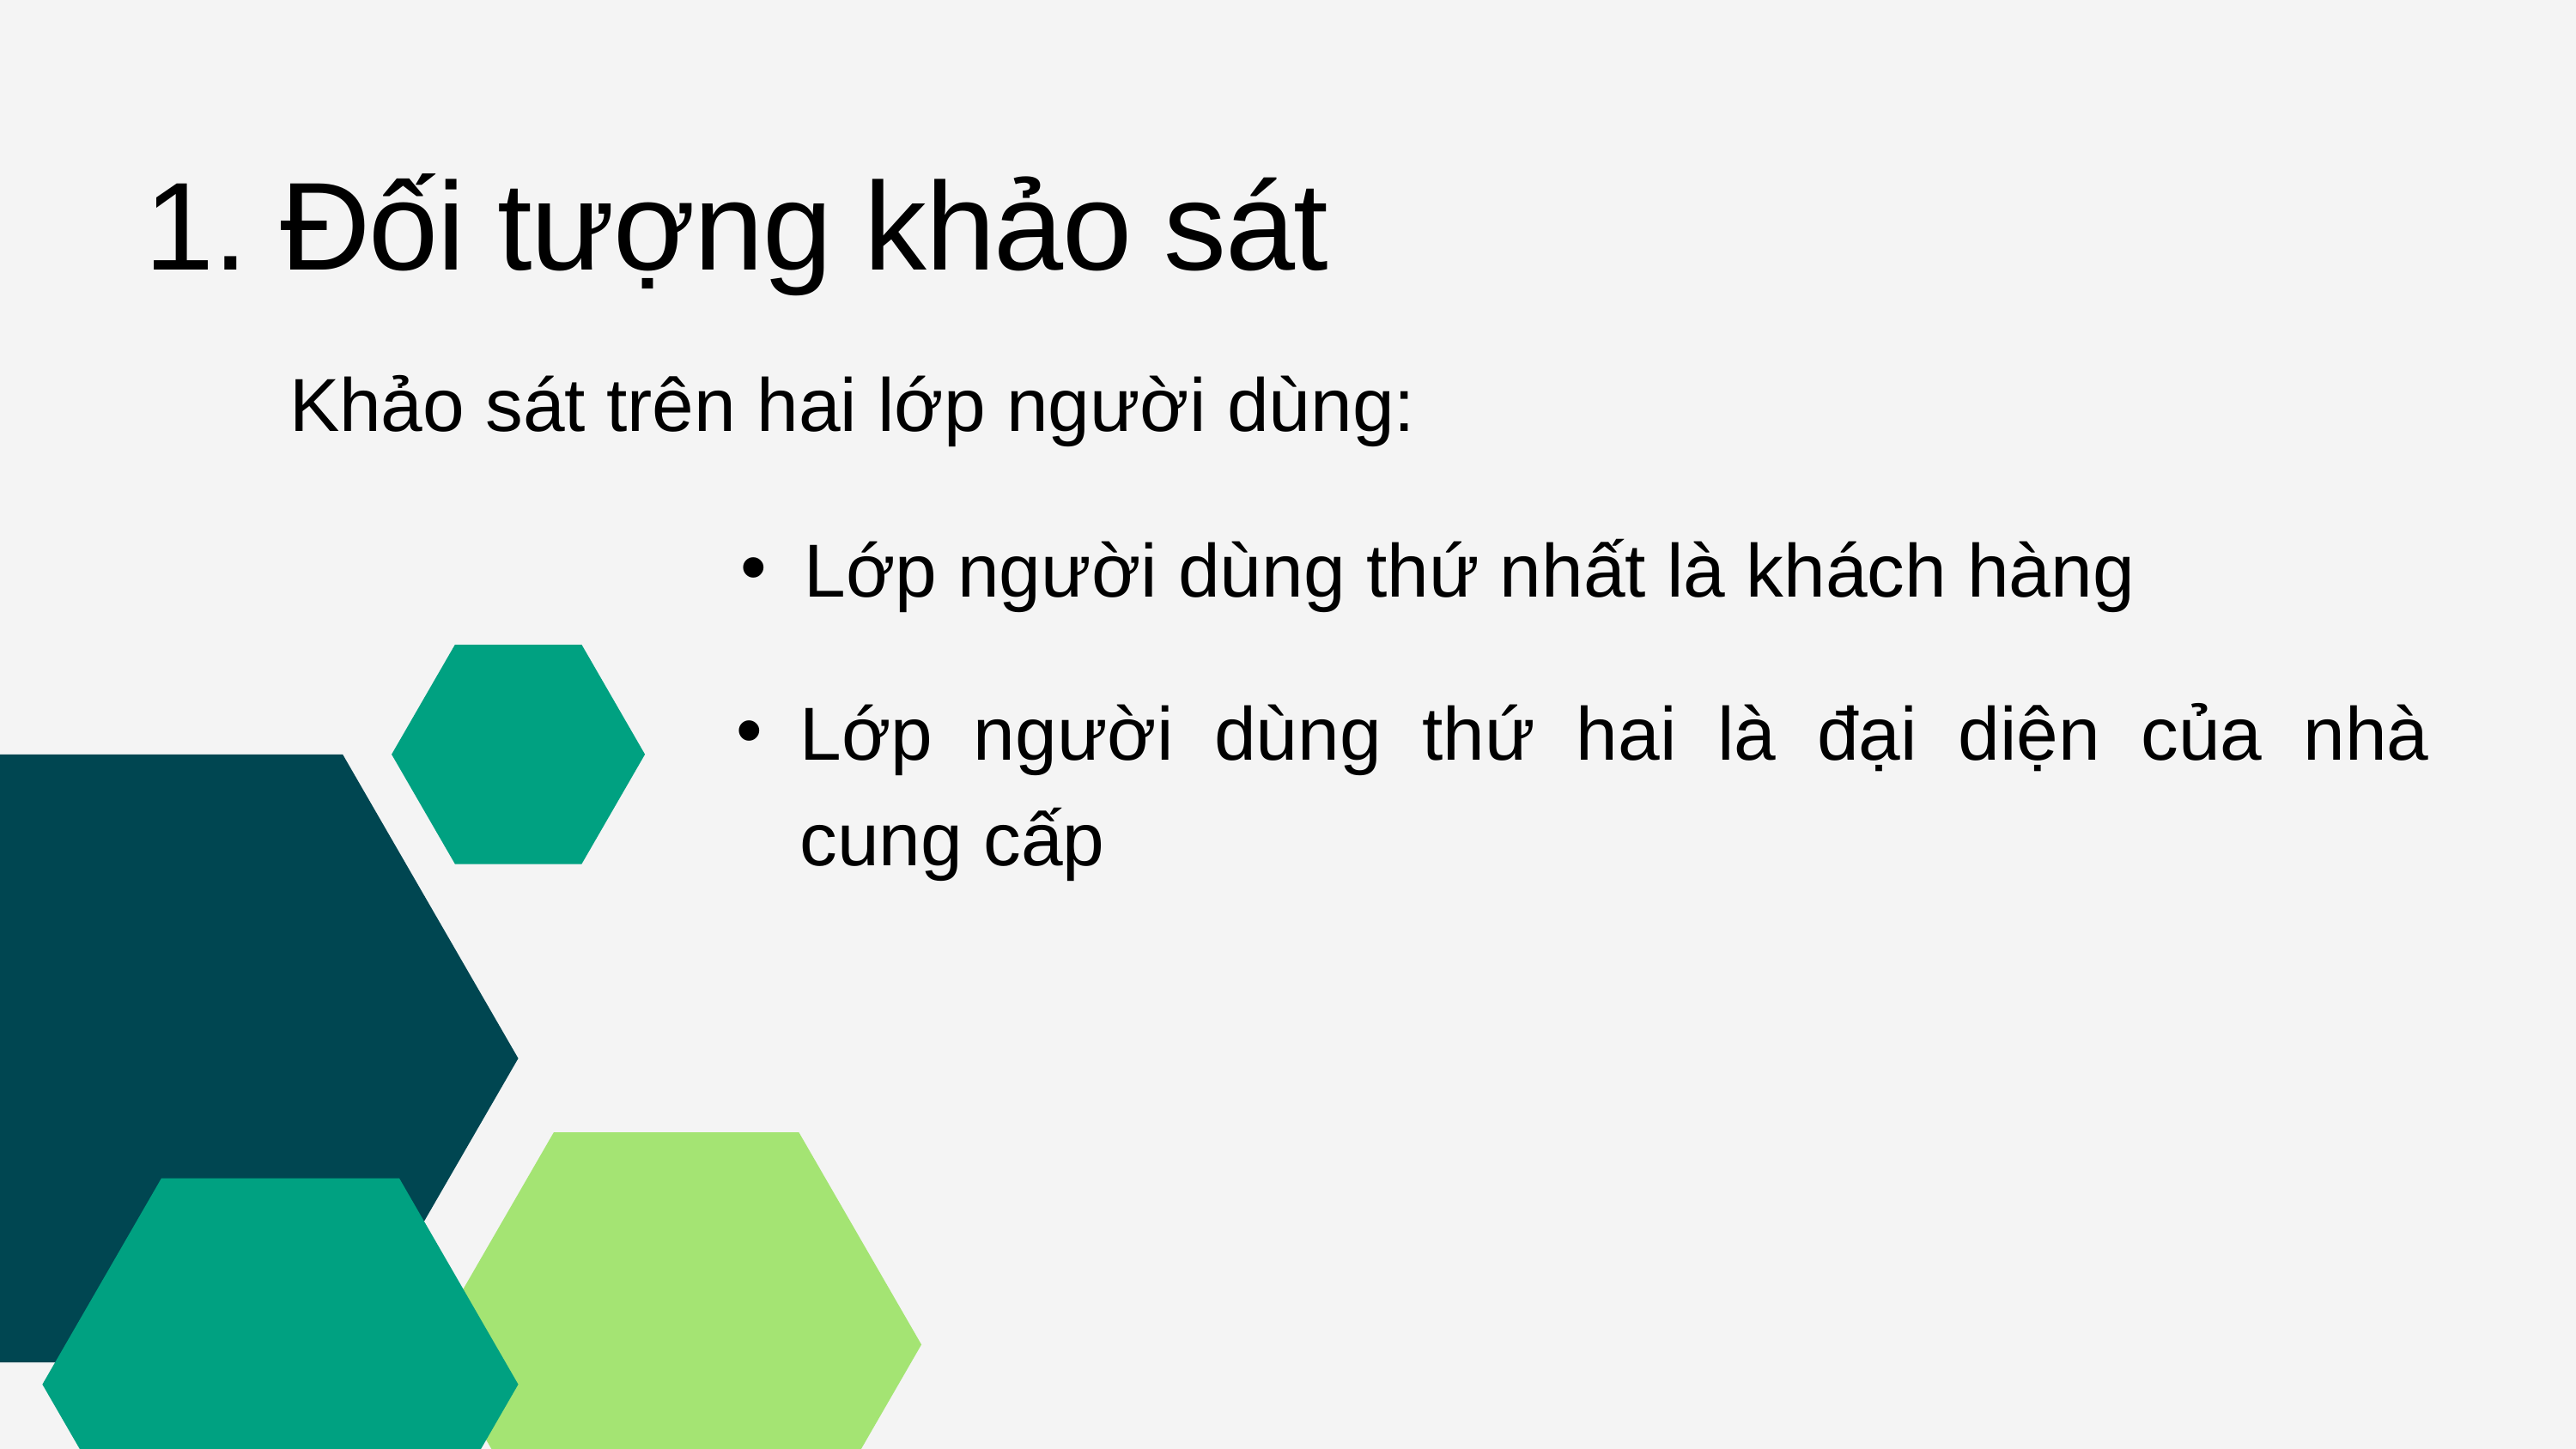

1. Đối tượng khảo sát
Khảo sát trên hai lớp người dùng:
Lớp người dùng thứ nhất là khách hàng

Lớp người dùng thứ hai là đại diện của nhà cung cấp